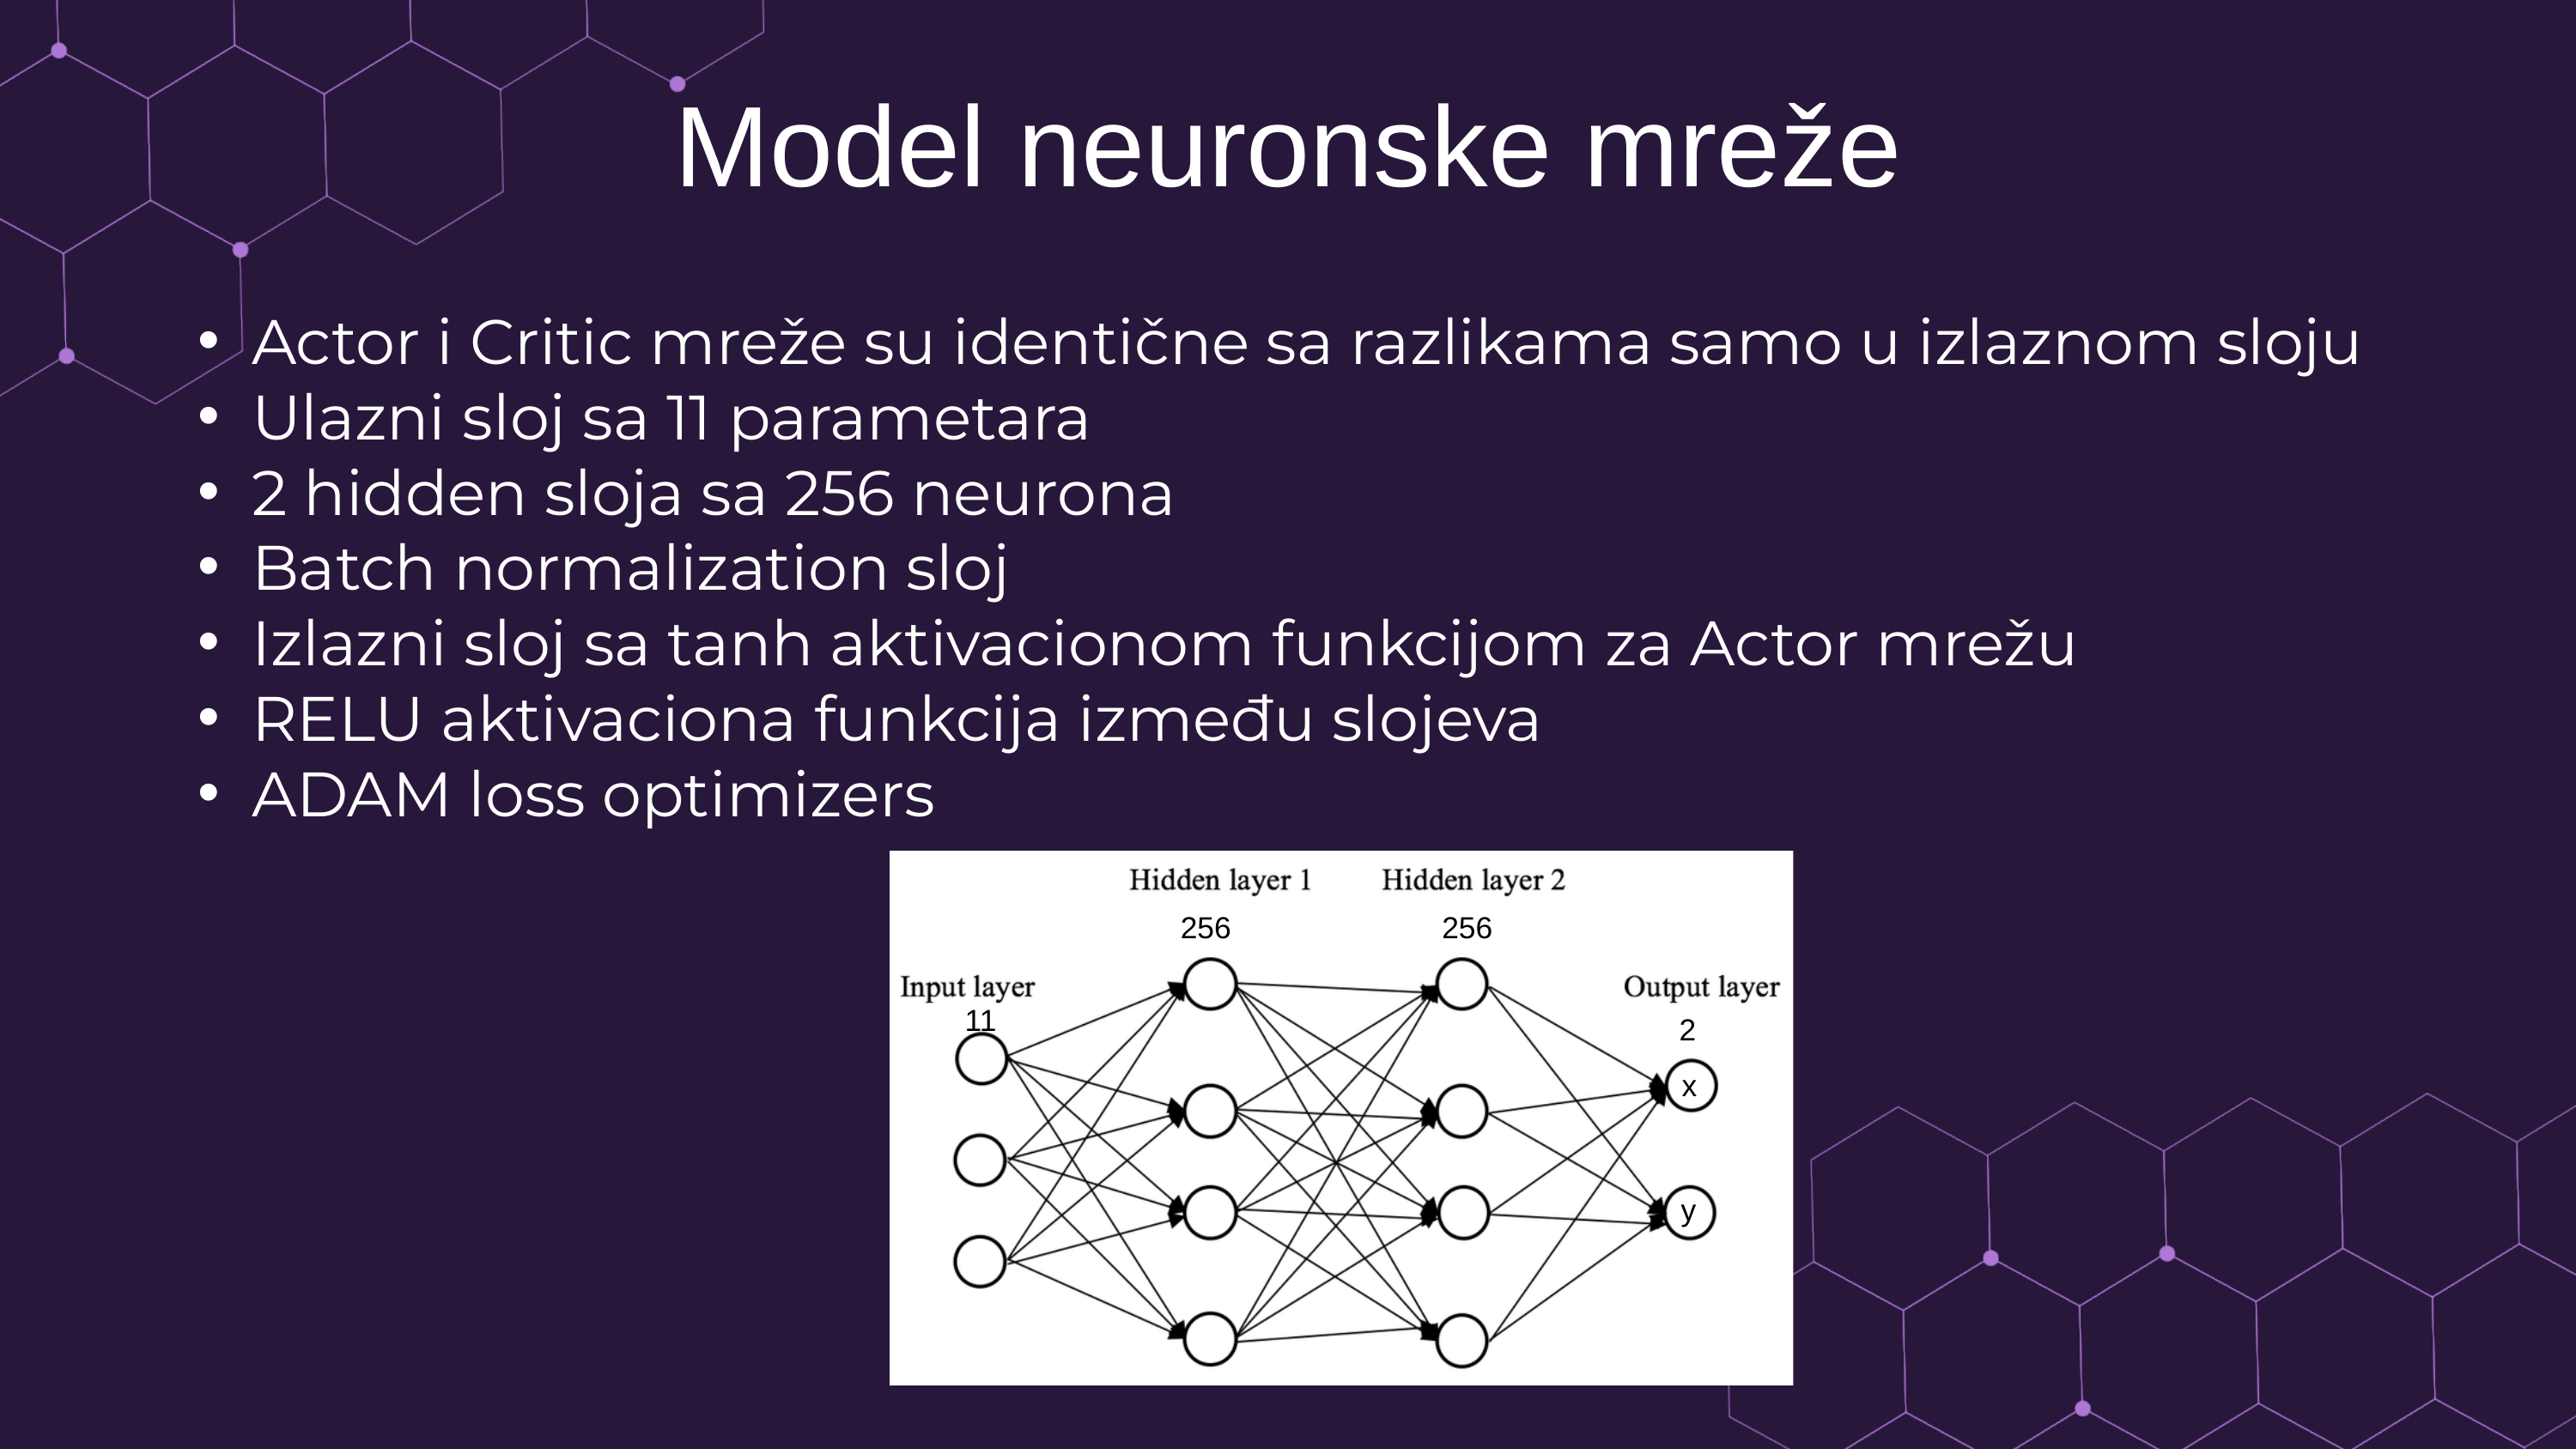

Model neuronske mreže
Actor i Critic mreže su identične sa razlikama samo u izlaznom sloju
Ulazni sloj sa 11 parametara
2 hidden sloja sa 256 neurona
Batch normalization sloj
Izlazni sloj sa tanh aktivacionom funkcijom za Actor mrežu
RELU aktivaciona funkcija između slojeva
ADAM loss optimizers

256
256
11
2
x
y